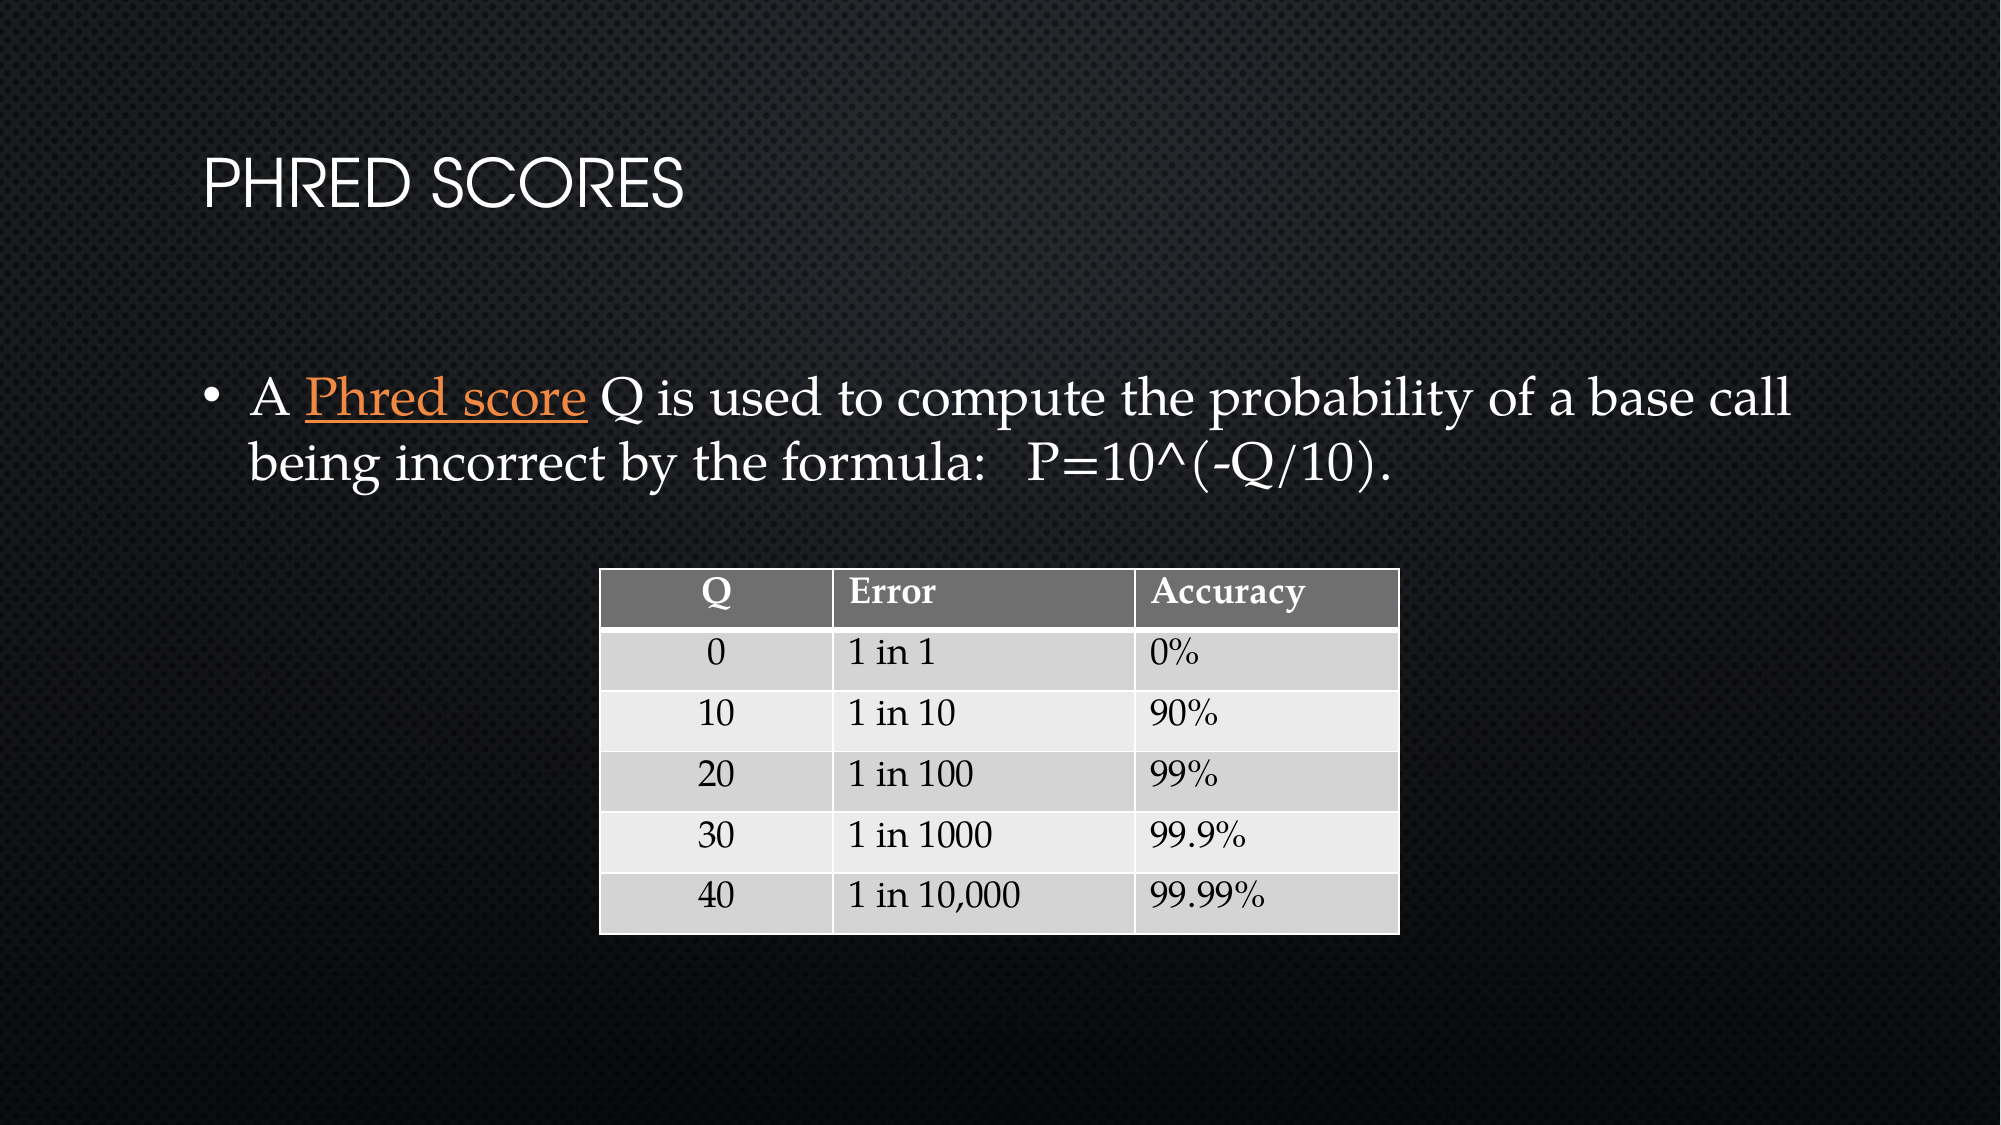

# Phred Scores
A Phred score Q is used to compute the probability of a base call being incorrect by the formula:   P=10^(-Q/10).

| Q | Error | Accuracy |
| --- | --- | --- |
| 0 | 1 in 1 | 0% |
| 10 | 1 in 10 | 90% |
| 20 | 1 in 100 | 99% |
| 30 | 1 in 1000 | 99.9% |
| 40 | 1 in 10,000 | 99.99% |